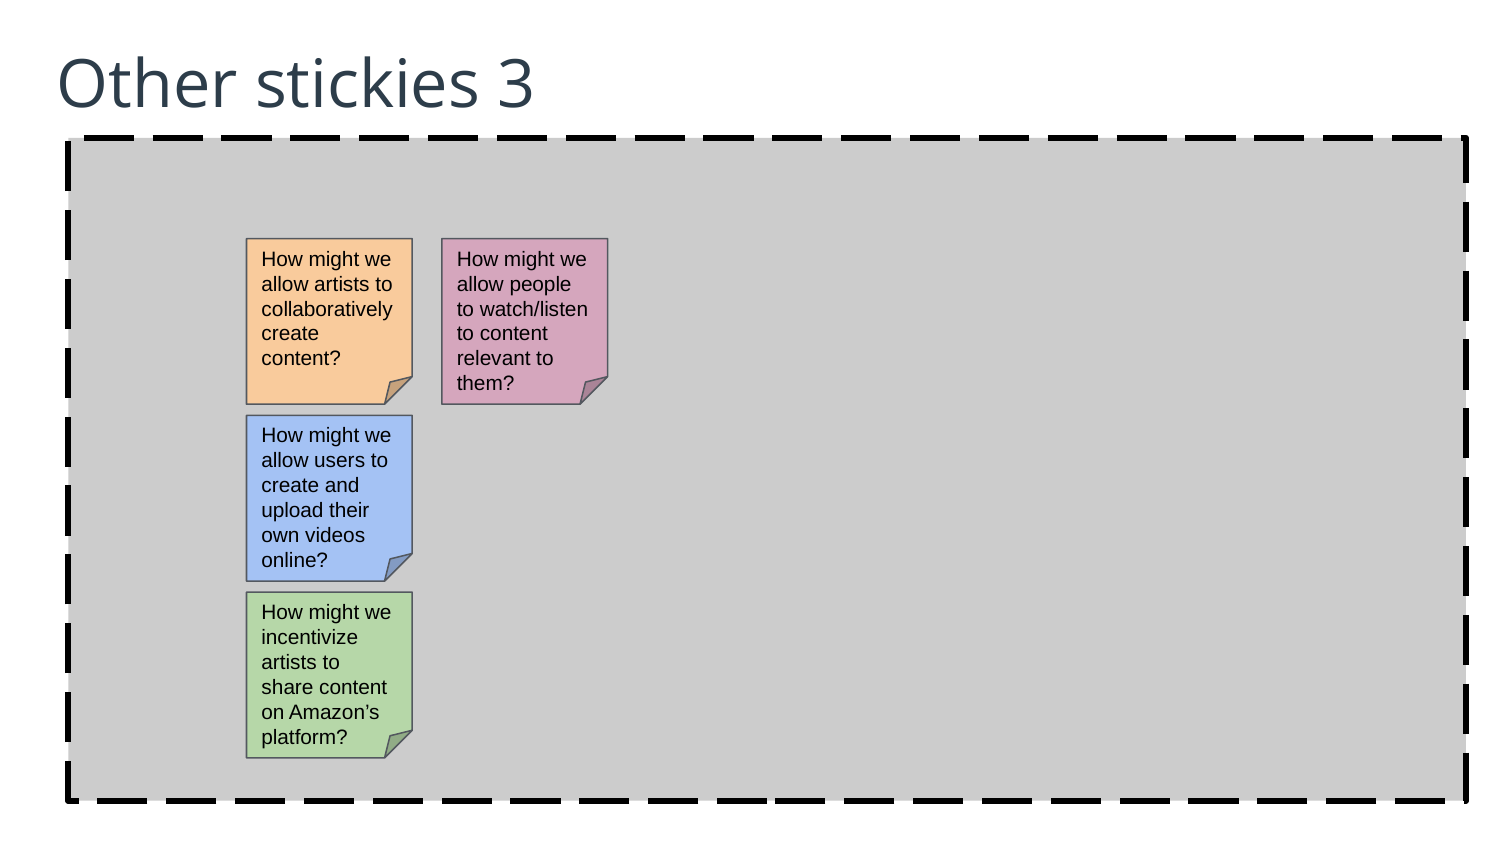

# Other stickies 3

How might we allow artists to collaboratively create content?

How might we allow people to watch/listen to content relevant to them?

How might we allow users to create and upload their own videos online?

How might we incentivize artists to share content on Amazon’s platform?